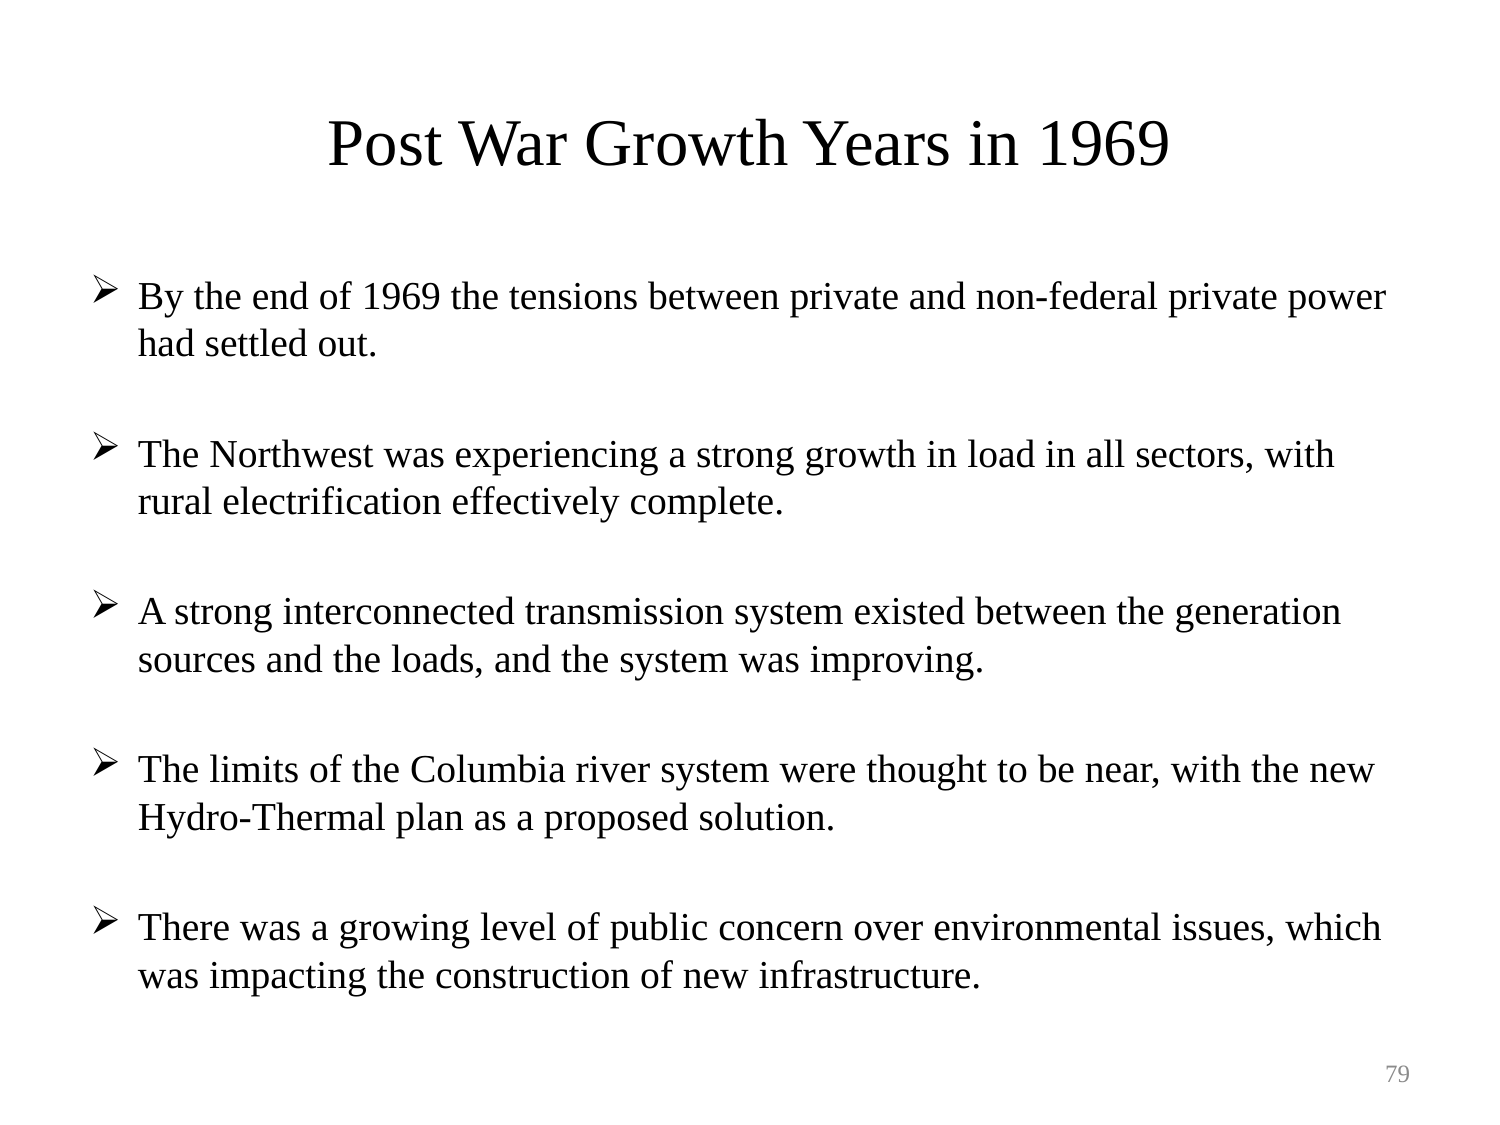

# Post War Growth Years in 1969
By the end of 1969 the tensions between private and non-federal private power had settled out.

The Northwest was experiencing a strong growth in load in all sectors, with rural electrification effectively complete.

A strong interconnected transmission system existed between the generation sources and the loads, and the system was improving.

The limits of the Columbia river system were thought to be near, with the new Hydro-Thermal plan as a proposed solution.

There was a growing level of public concern over environmental issues, which was impacting the construction of new infrastructure.
79